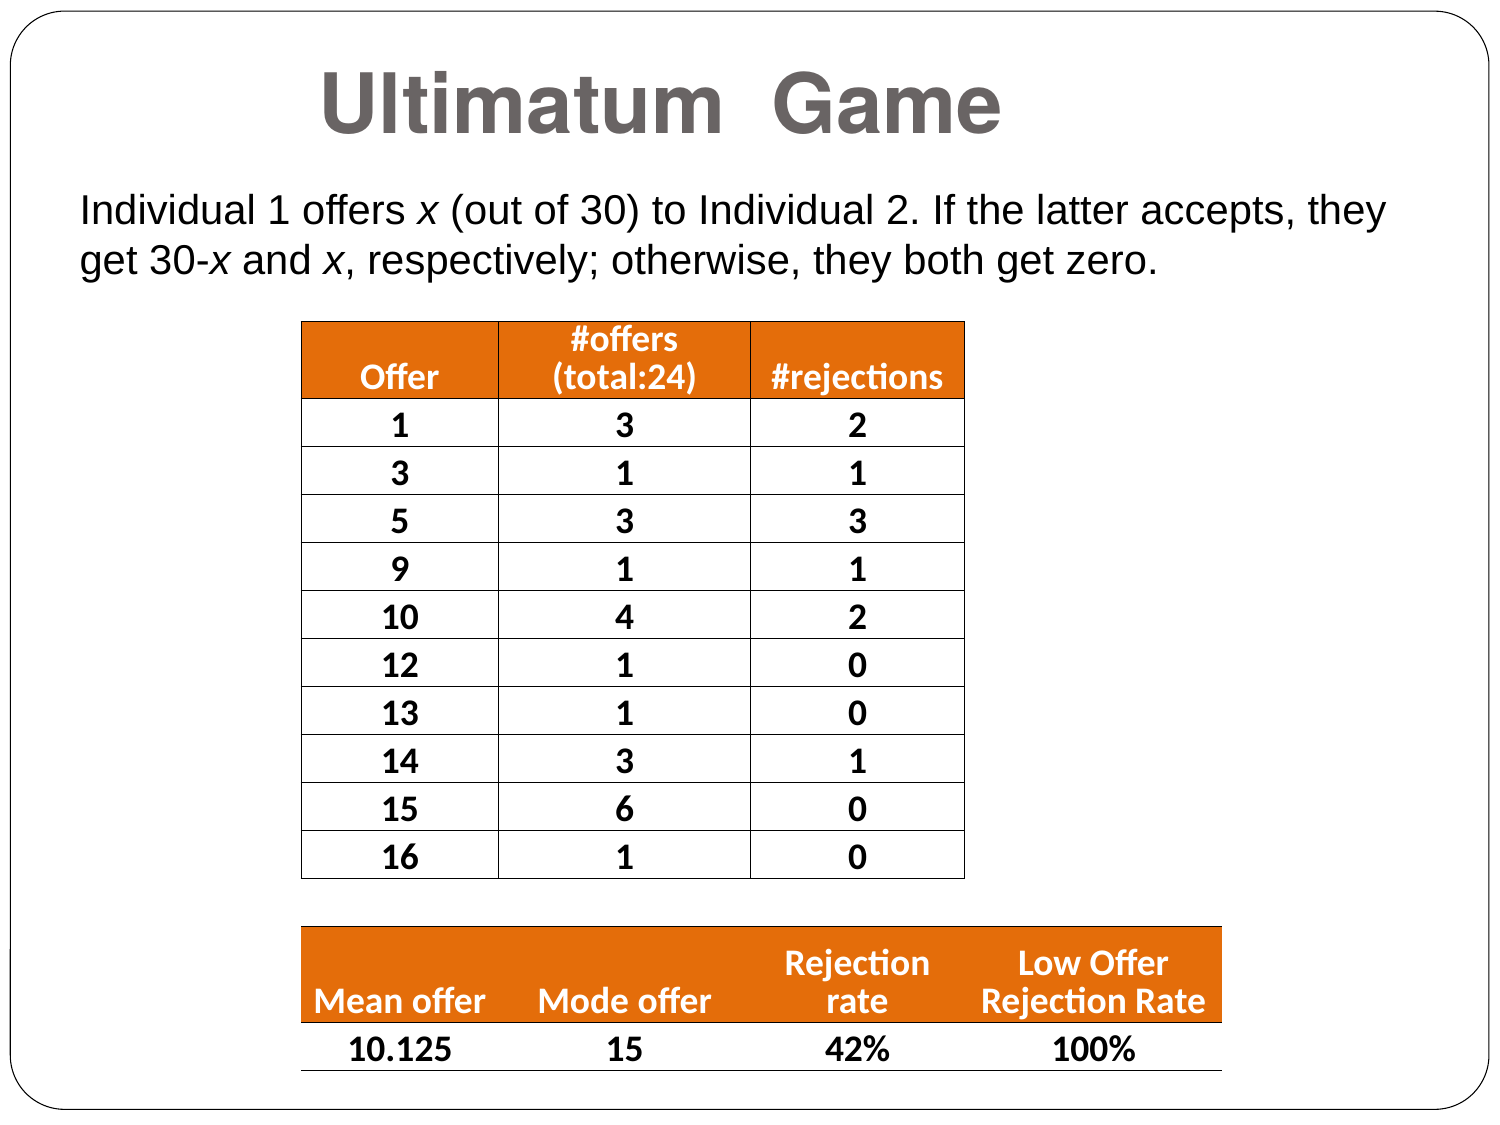

Ultimatum  Game
Individual 1 offers x (out of 30) to Individual 2. If the latter accepts, they get 30-x and x, respectively; otherwise, they both get zero.

| Offer | #offers (total:24) | #rejections |  |
| --- | --- | --- | --- |
| 1 | 3 | 2 |  |
| 3 | 1 | 1 |  |
| 5 | 3 | 3 |  |
| 9 | 1 | 1 |  |
| 10 | 4 | 2 |  |
| 12 | 1 | 0 |  |
| 13 | 1 | 0 |  |
| 14 | 3 | 1 |  |
| 15 | 6 | 0 |  |
| 16 | 1 | 0 |  |
|  |  |  |  |
| Mean offer | Mode offer | Rejection rate | Low Offer Rejection Rate |
| 10.125 | 15 | 42% | 100% |